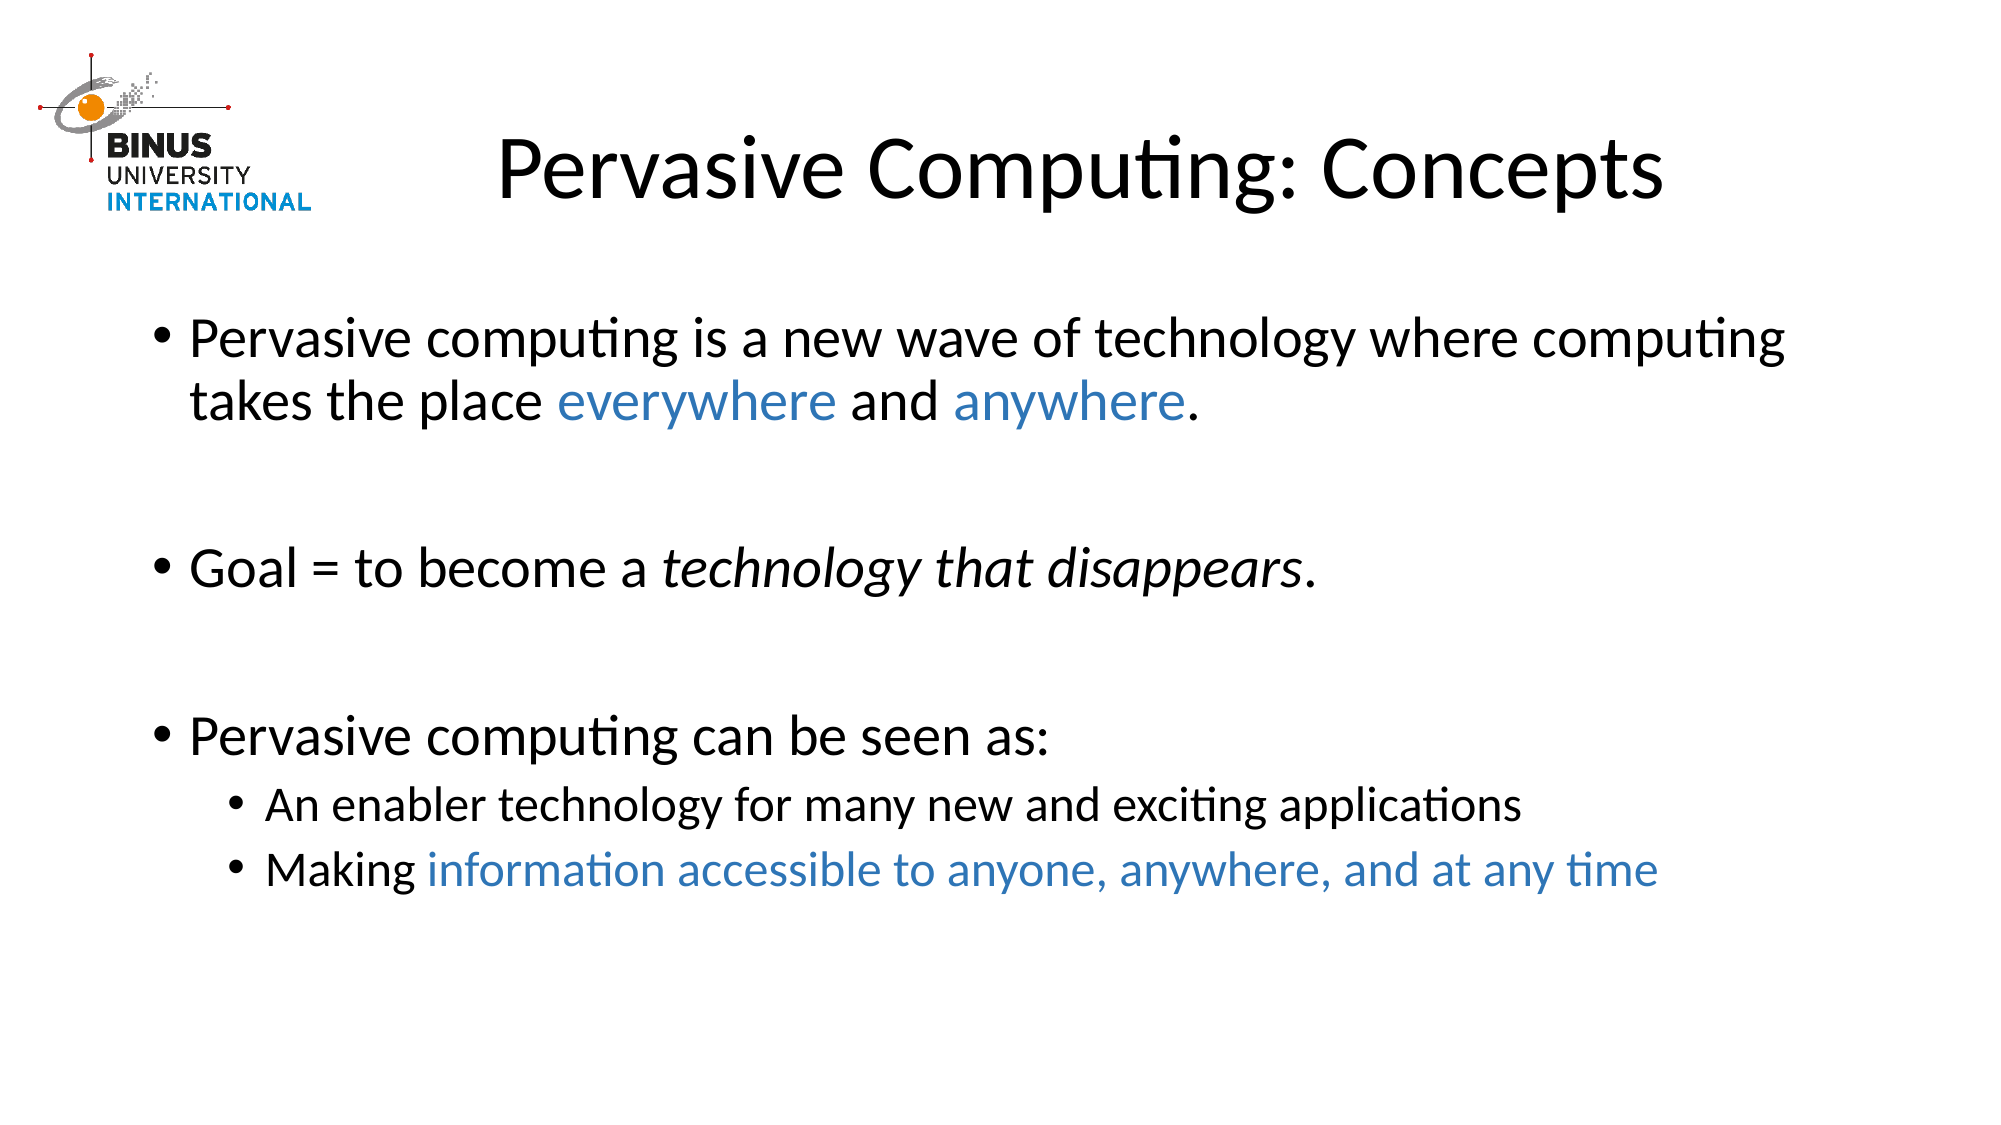

# Pervasive Computing: Concepts
Pervasive computing is a new wave of technology where computing takes the place everywhere and anywhere.

Goal = to become a technology that disappears.

Pervasive computing can be seen as:
An enabler technology for many new and exciting applications
Making information accessible to anyone, anywhere, and at any time